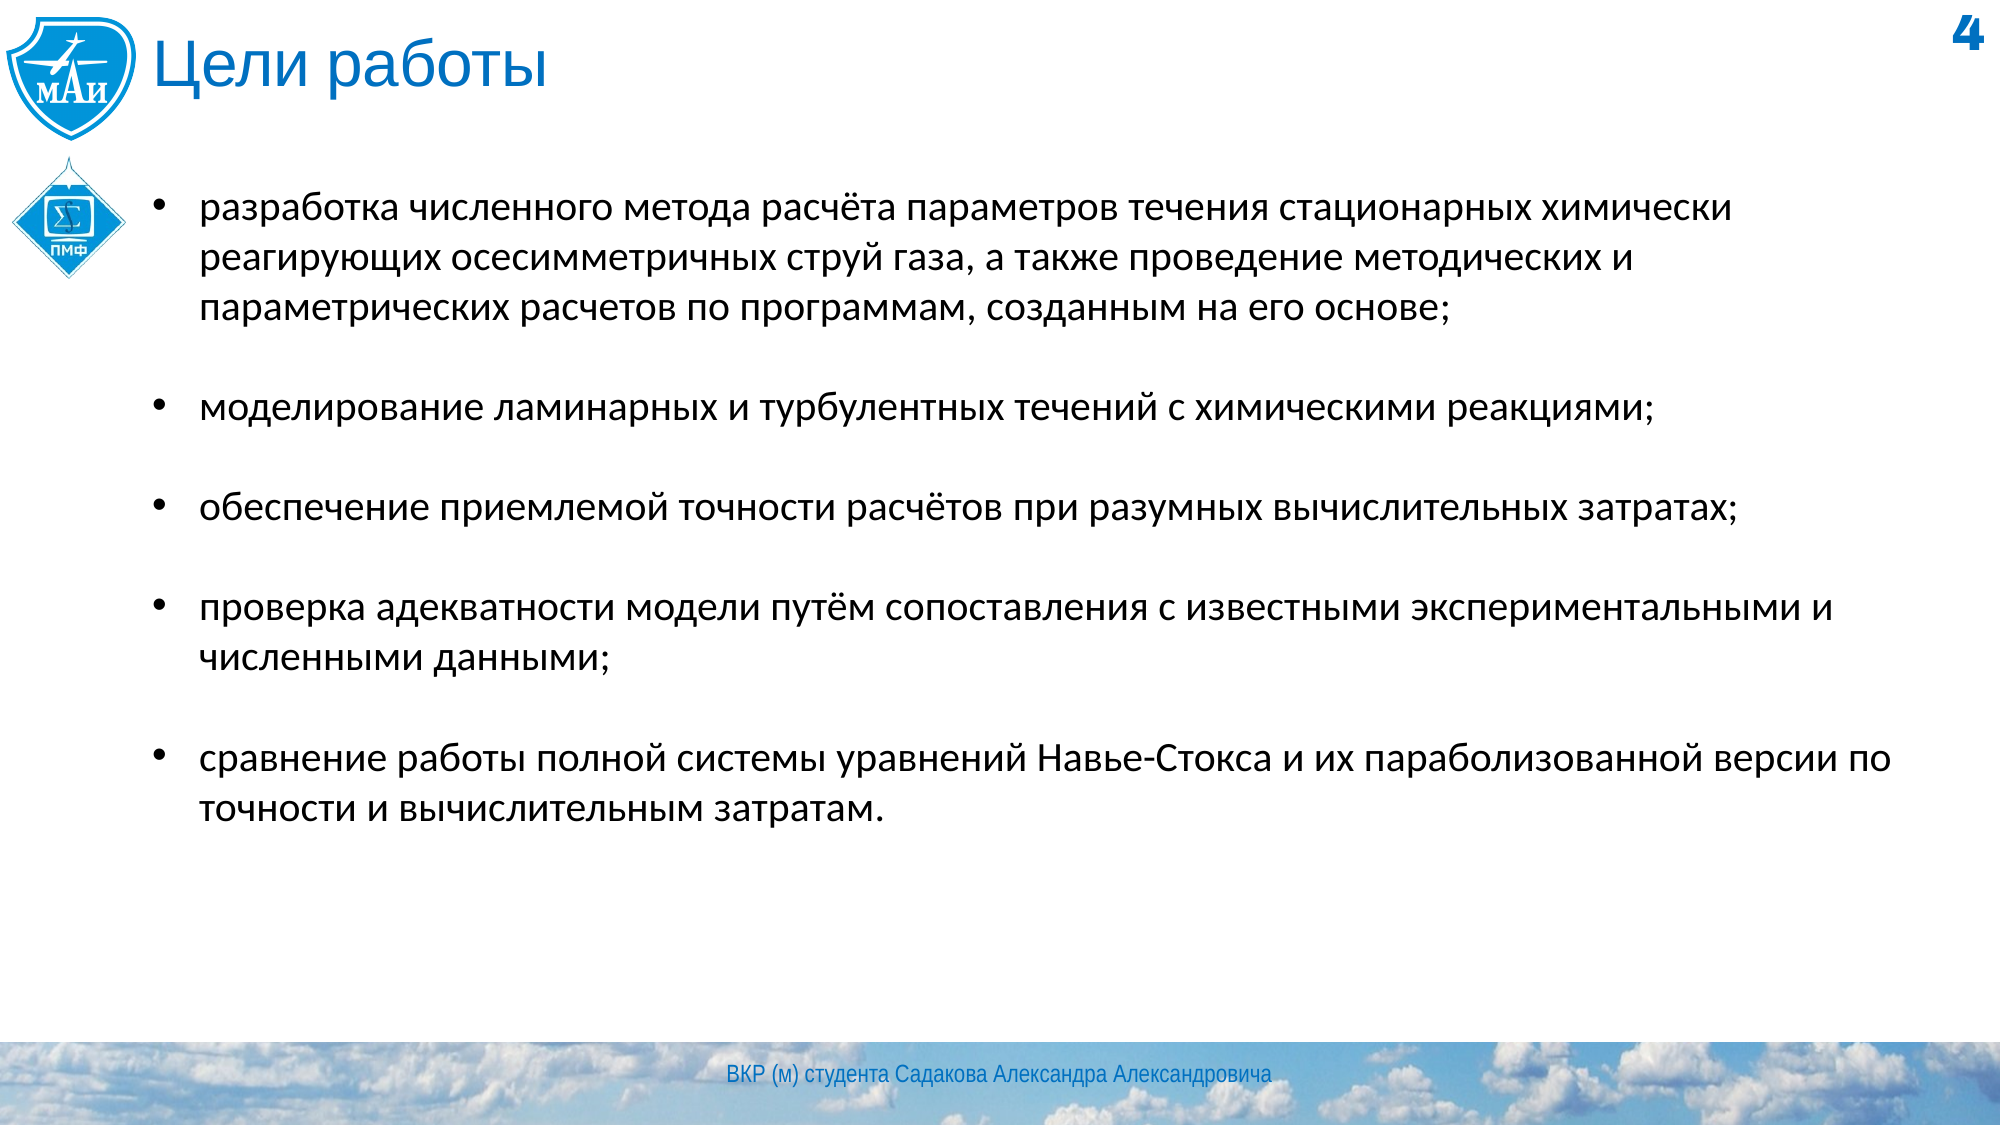

4
# Цели работы
разработка численного метода расчёта параметров течения стационарных химически реагирующих осесимметричных струй газа, а также проведение методических и параметрических расчетов по программам, созданным на его основе;

моделирование ламинарных и турбулентных течений с химическими реакциями;

обеспечение приемлемой точности расчётов при разумных вычислительных затратах;

проверка адекватности модели путём сопоставления с известными экспериментальными и численными данными;

сравнение работы полной системы уравнений Навье-Стокса и их параболизованной версии по точности и вычислительным затратам.
ВКР (м) студента Садакова Александра Александровича